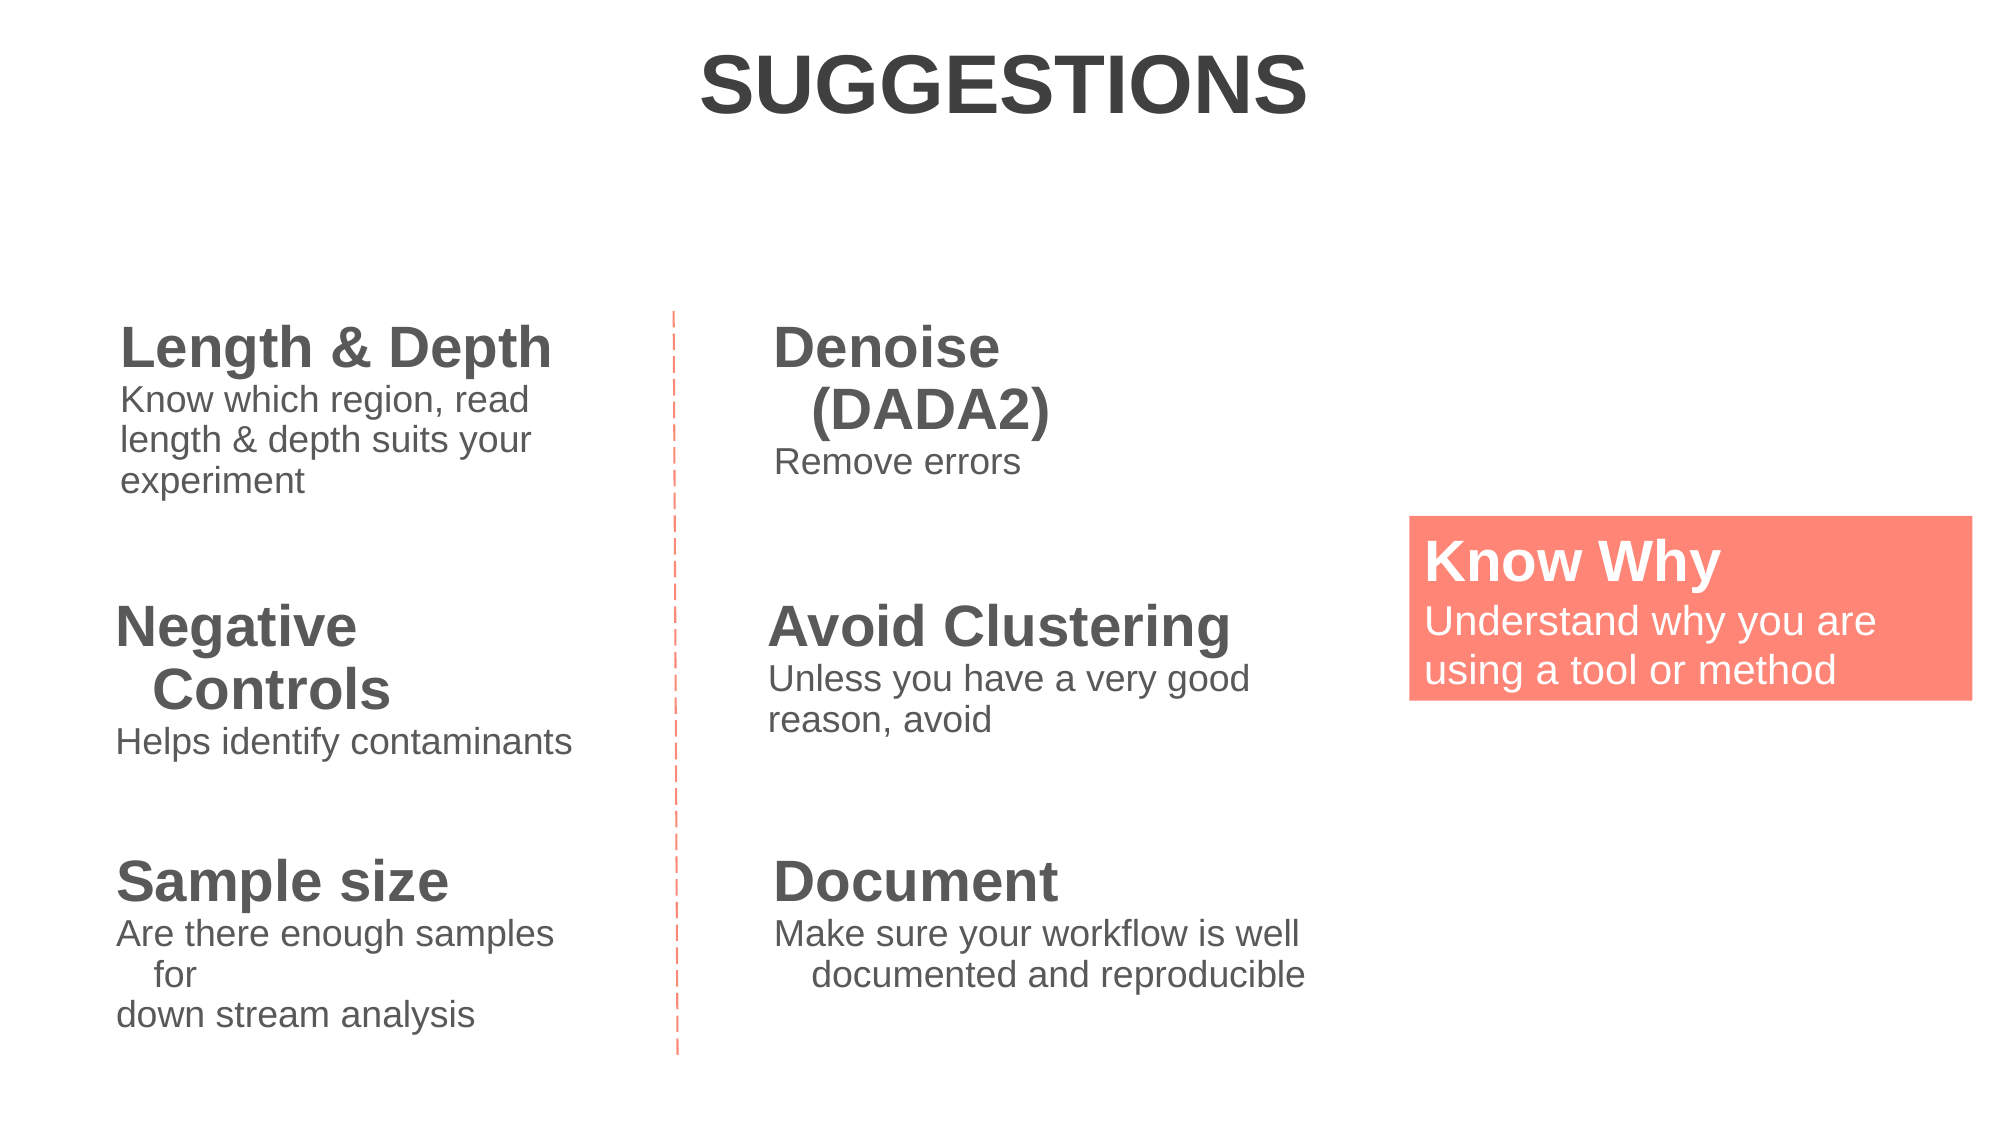

SUGGESTIONS
Length & Depth
Know which region, read
length & depth suits your
experiment
Denoise (DADA2)
Remove errors
Know Why
Understand why you are using a tool or method
Negative Controls
Helps identify contaminants
Avoid Clustering
Unless you have a very good
reason, avoid
Sample size
Are there enough samples for
down stream analysis
Document
Make sure your workflow is well documented and reproducible